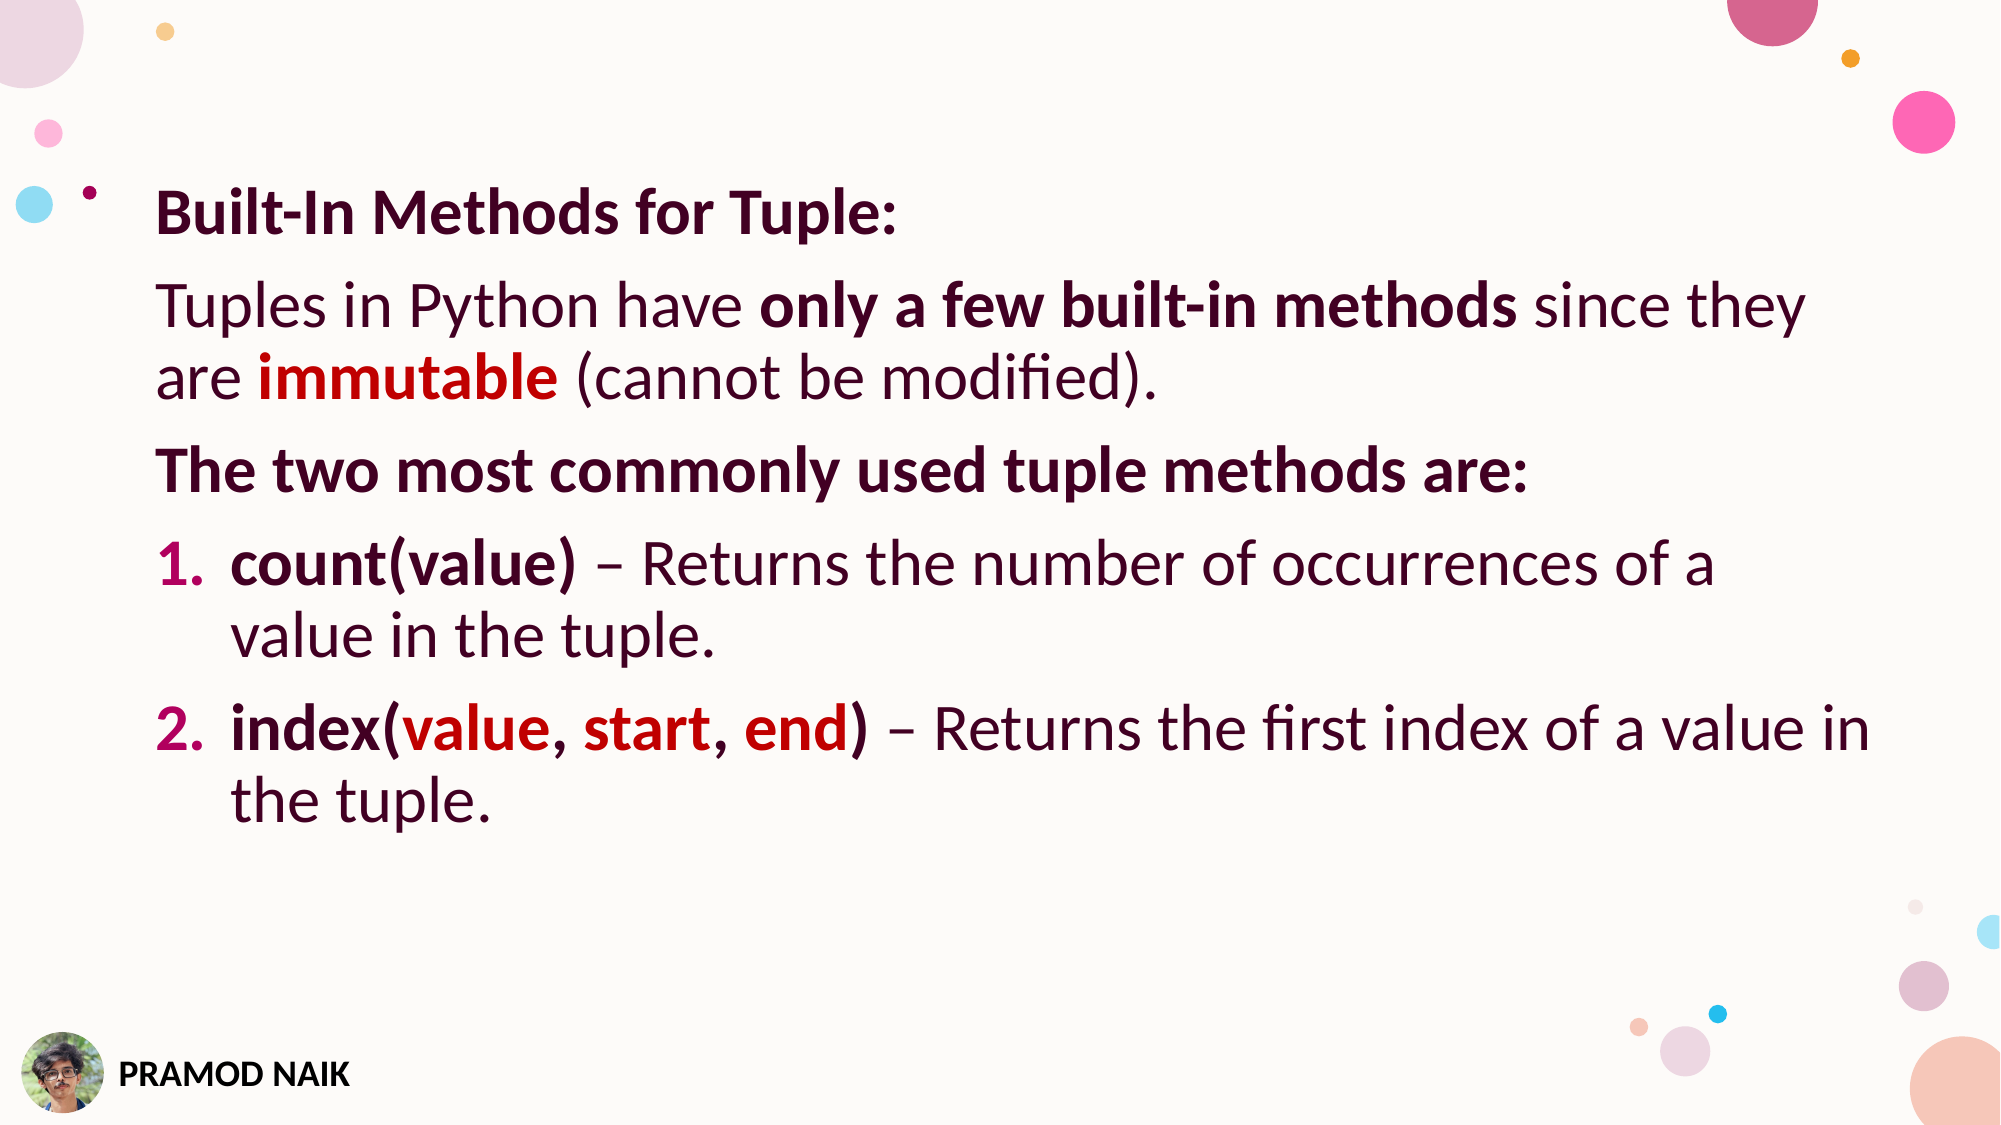

Built-In Methods for Tuple:
Tuples in Python have only a few built-in methods since they are immutable (cannot be modified).
The two most commonly used tuple methods are:
count(value) – Returns the number of occurrences of a value in the tuple.
index(value, start, end) – Returns the first index of a value in the tuple.